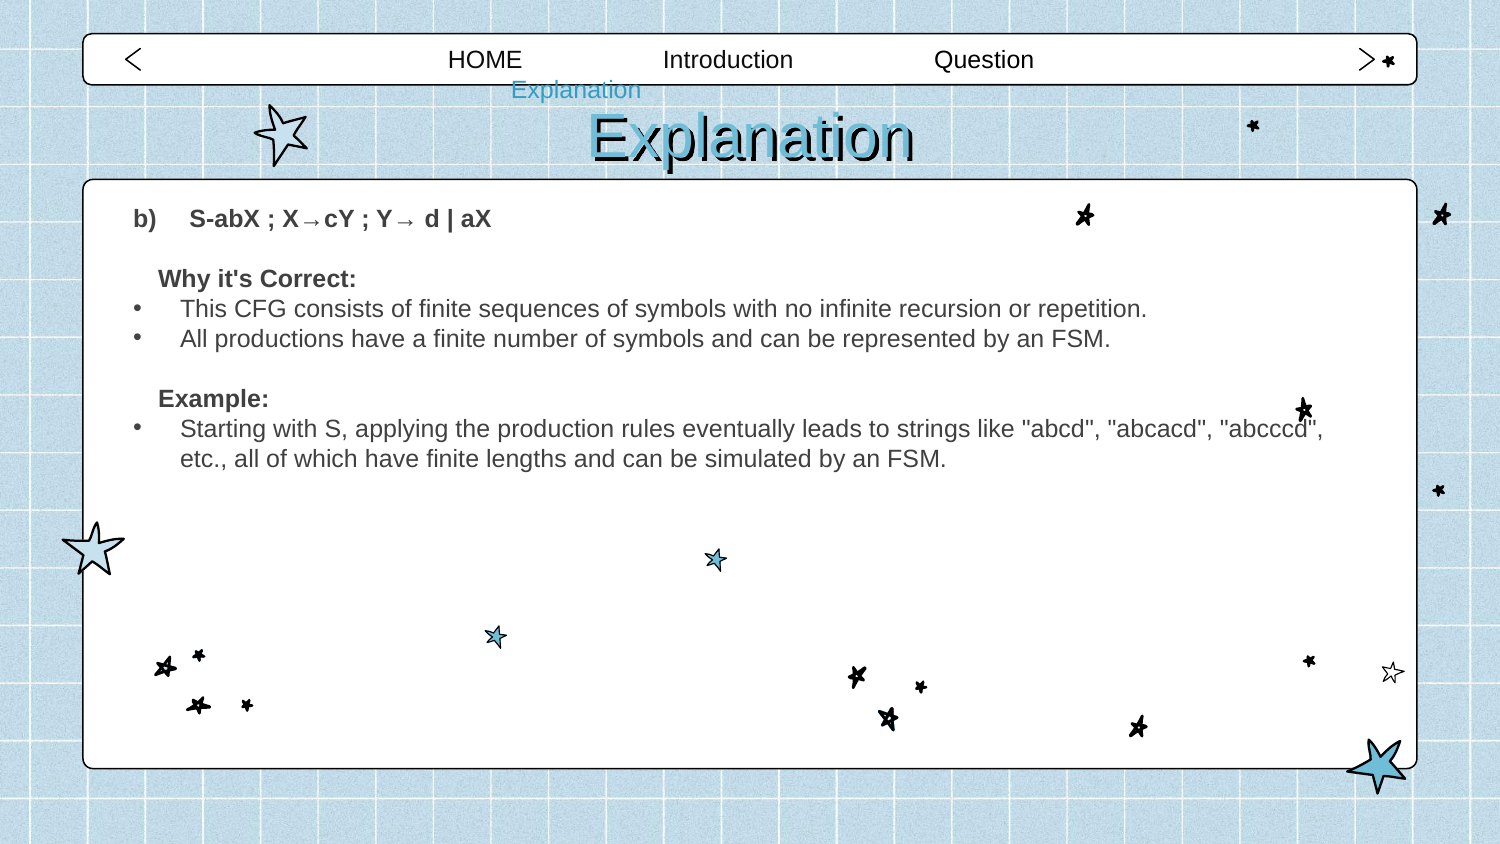

HOME                    Introduction                    Question                    Explanation

# Explanation

S-abX ; X→cY ; Y→ d | aX

Why it's Correct:
This CFG consists of finite sequences of symbols with no infinite recursion or repetition.
All productions have a finite number of symbols and can be represented by an FSM.

Example:
Starting with S, applying the production rules eventually leads to strings like "abcd", "abcacd", "abcccd", etc., all of which have finite lengths and can be simulated by an FSM.